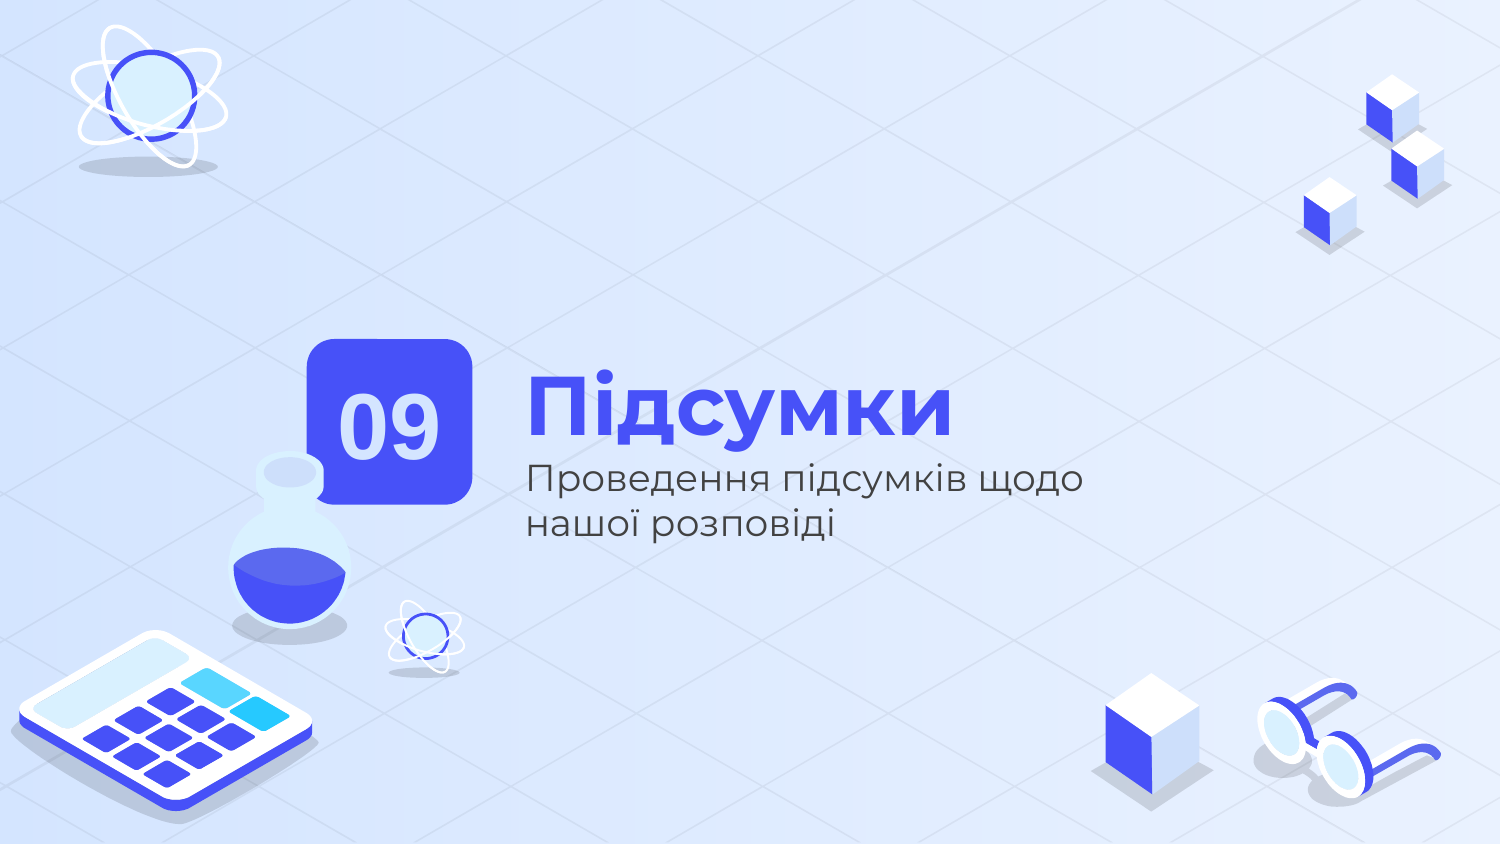

# Підсумки

09
Проведення підсумків щодо нашої розповіді